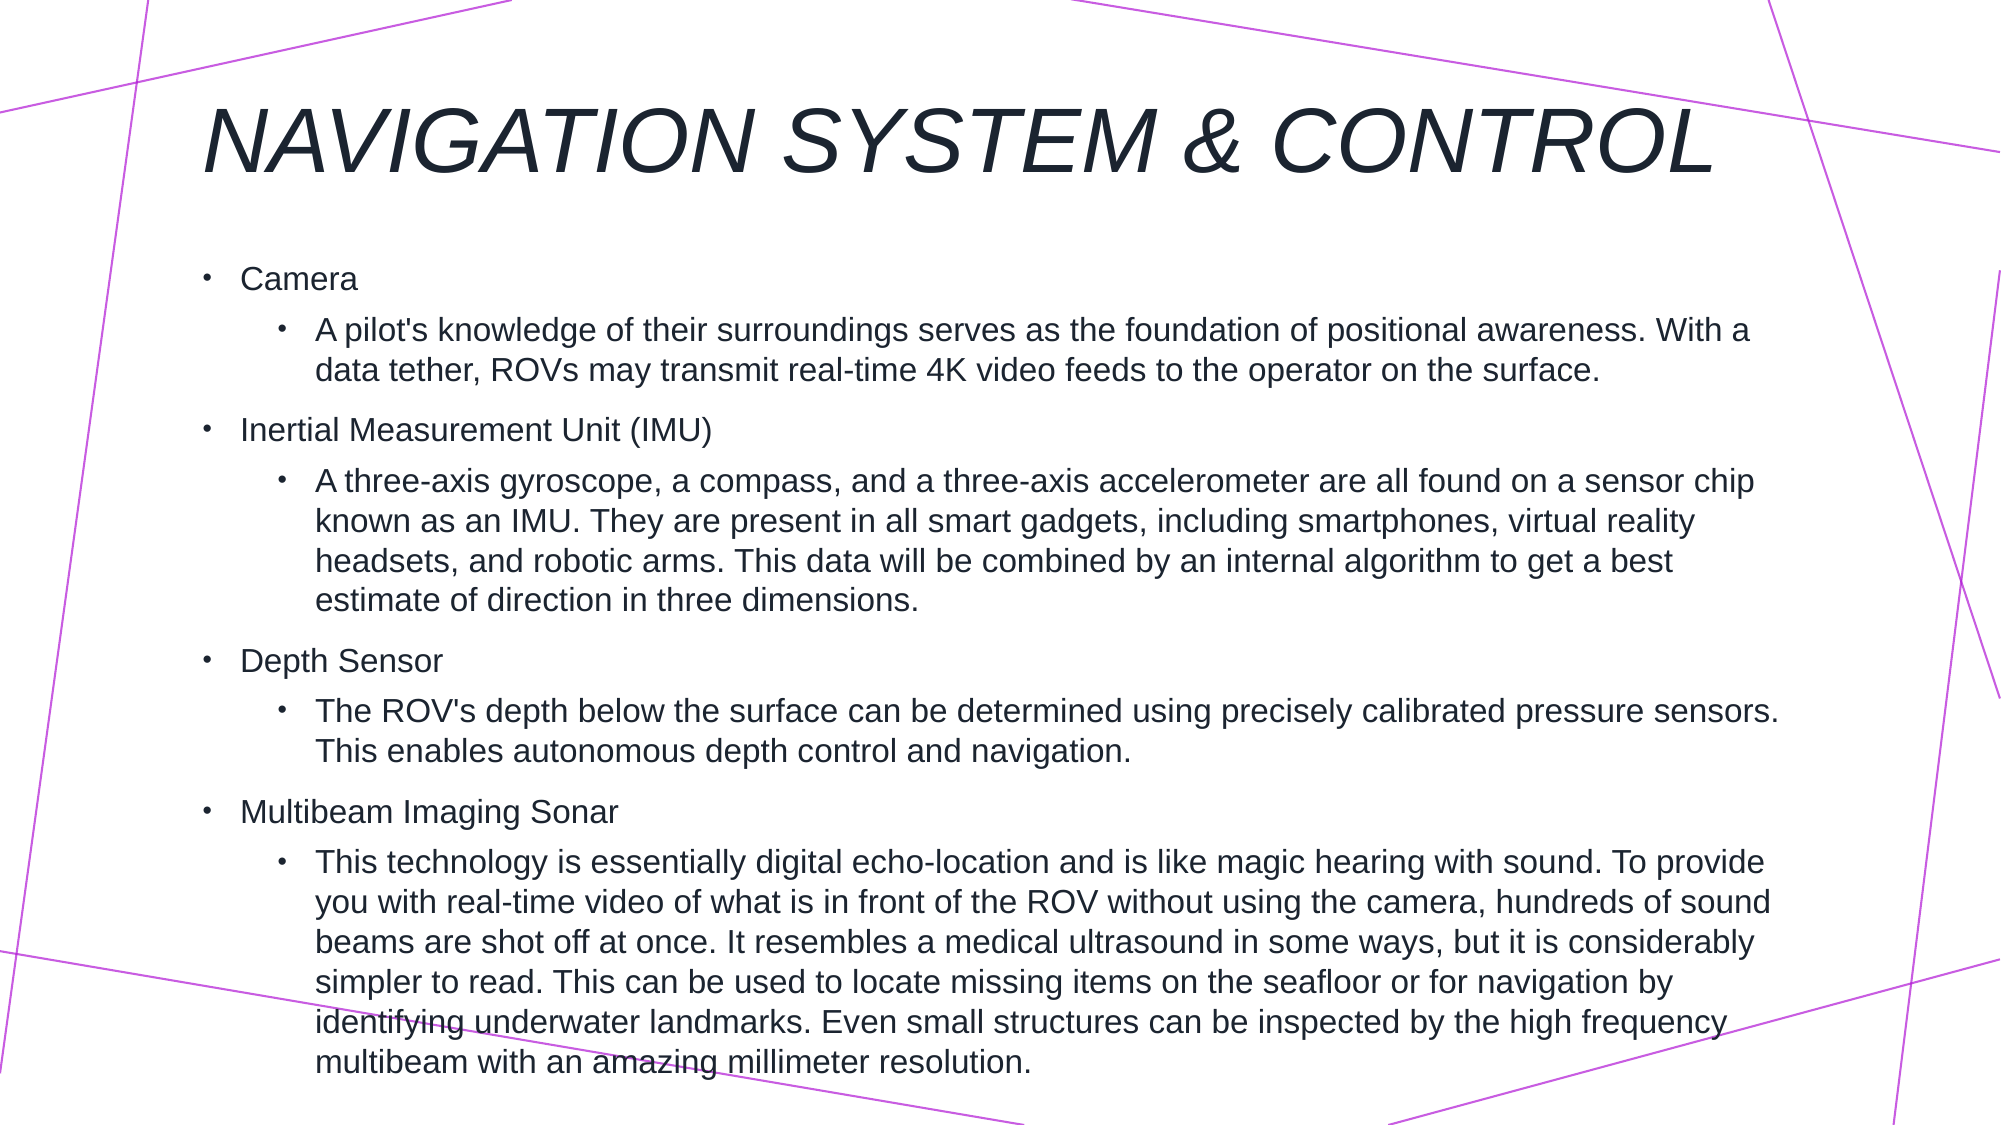

# Navigation System & Control
Camera
A pilot's knowledge of their surroundings serves as the foundation of positional awareness. With a data tether, ROVs may transmit real-time 4K video feeds to the operator on the surface.
Inertial Measurement Unit (IMU)
A three-axis gyroscope, a compass, and a three-axis accelerometer are all found on a sensor chip known as an IMU. They are present in all smart gadgets, including smartphones, virtual reality headsets, and robotic arms. This data will be combined by an internal algorithm to get a best estimate of direction in three dimensions.
Depth Sensor
The ROV's depth below the surface can be determined using precisely calibrated pressure sensors. This enables autonomous depth control and navigation.
Multibeam Imaging Sonar
This technology is essentially digital echo-location and is like magic hearing with sound. To provide you with real-time video of what is in front of the ROV without using the camera, hundreds of sound beams are shot off at once. It resembles a medical ultrasound in some ways, but it is considerably simpler to read. This can be used to locate missing items on the seafloor or for navigation by identifying underwater landmarks. Even small structures can be inspected by the high frequency multibeam with an amazing millimeter resolution.